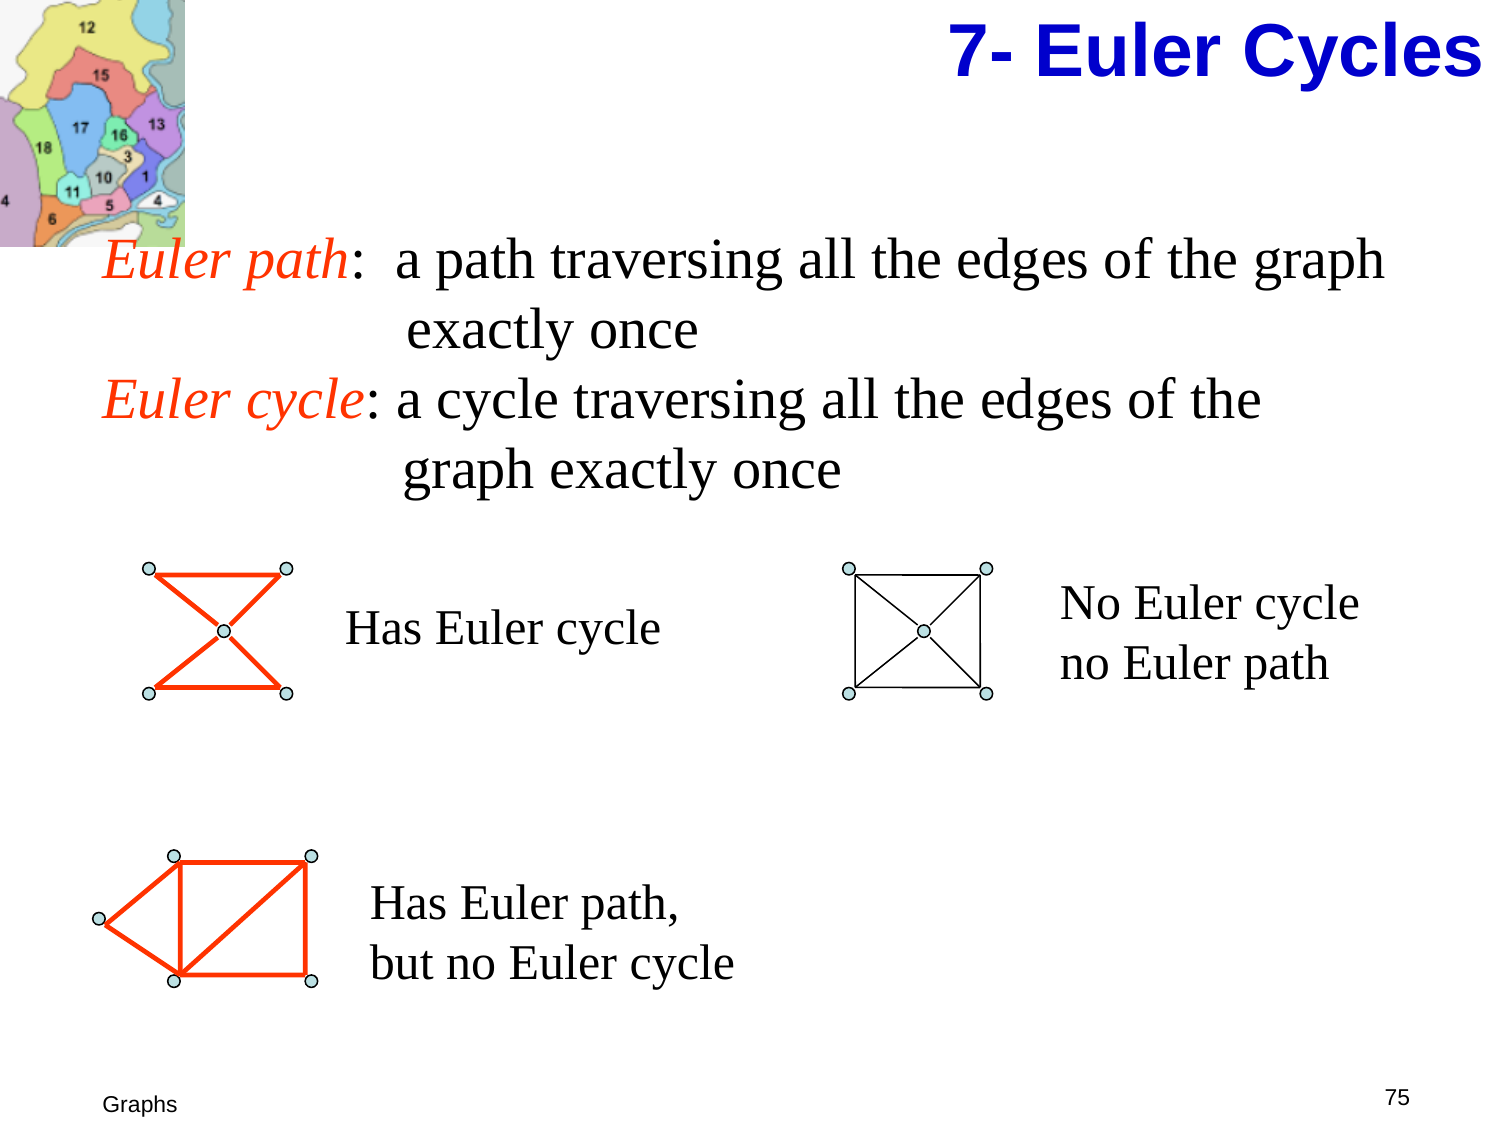

# 7- Euler Cycles
Euler path:  a path traversing all the edges of the graph
                     exactly once
Euler cycle: a cycle traversing all the edges of the 			graph exactly once

No Euler cycle
no Euler path

 Has Euler cycle

Has Euler path,
but no Euler cycle

 75